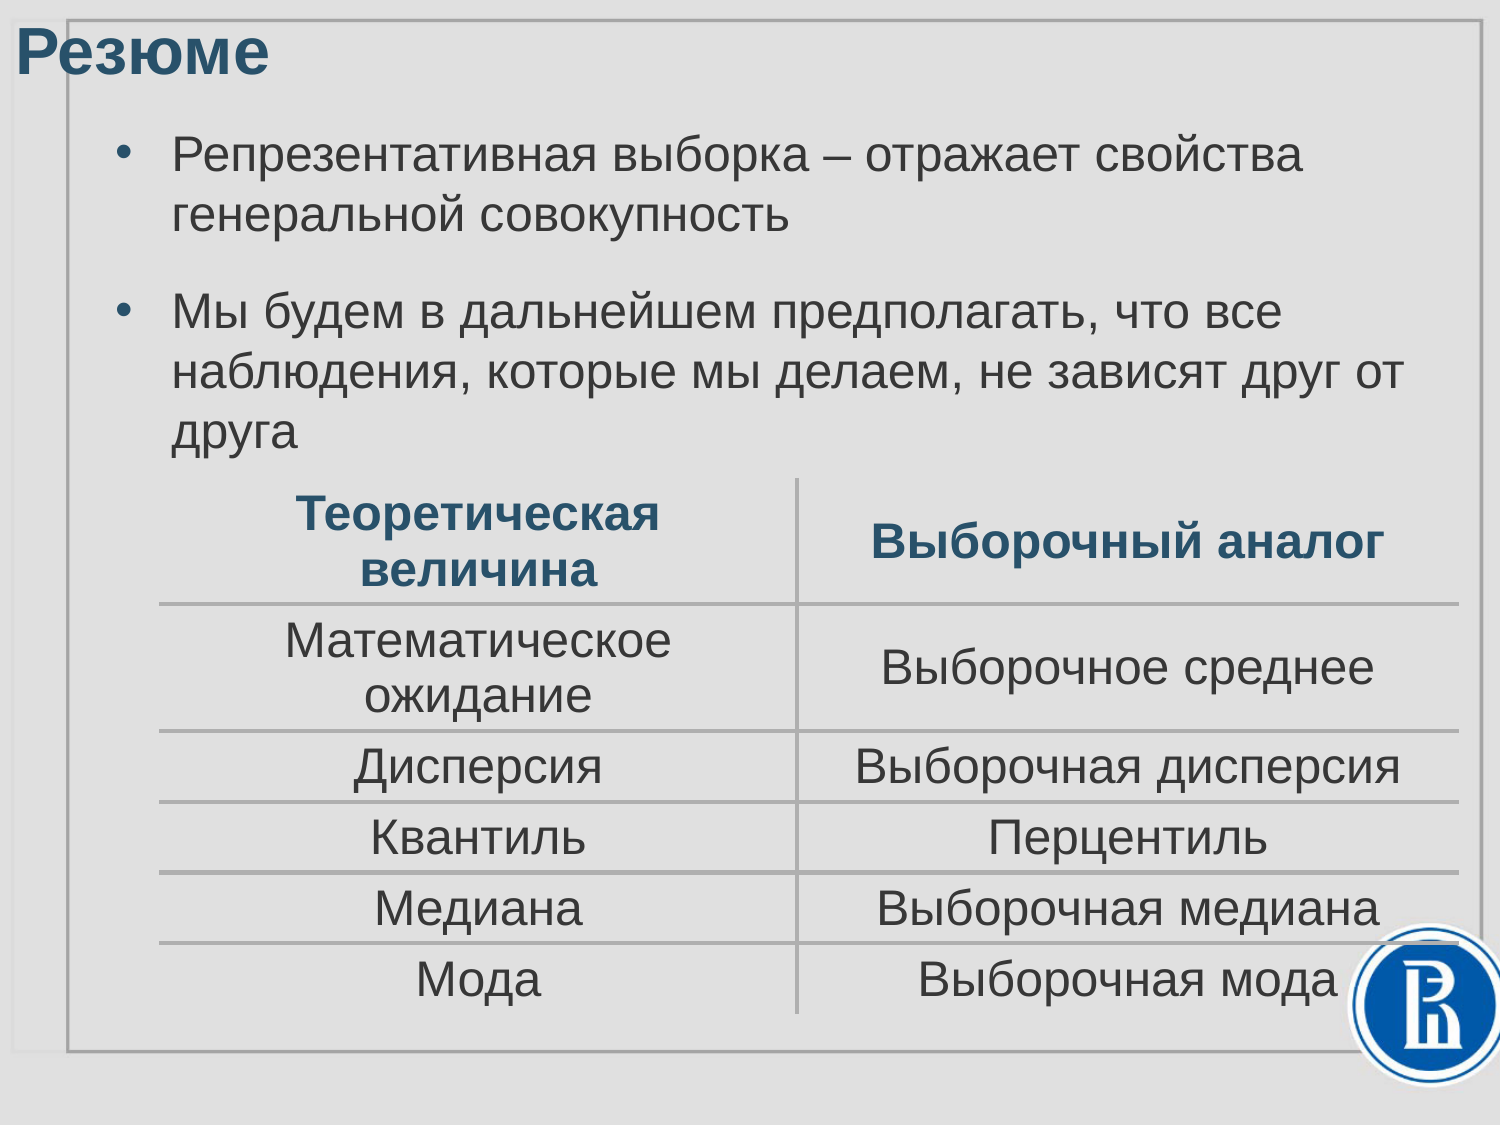

# Резюме
Репрезентативная выборка – отражает свойства генеральной совокупность
Мы будем в дальнейшем предполагать, что все наблюдения, которые мы делаем, не зависят друг от друга
| Теоретическая величина | Выборочный аналог |
| --- | --- |
| Математическое ожидание | Выборочное среднее |
| Дисперсия | Выборочная дисперсия |
| Квантиль | Перцентиль |
| Медиана | Выборочная медиана |
| Мода | Выборочная мода |